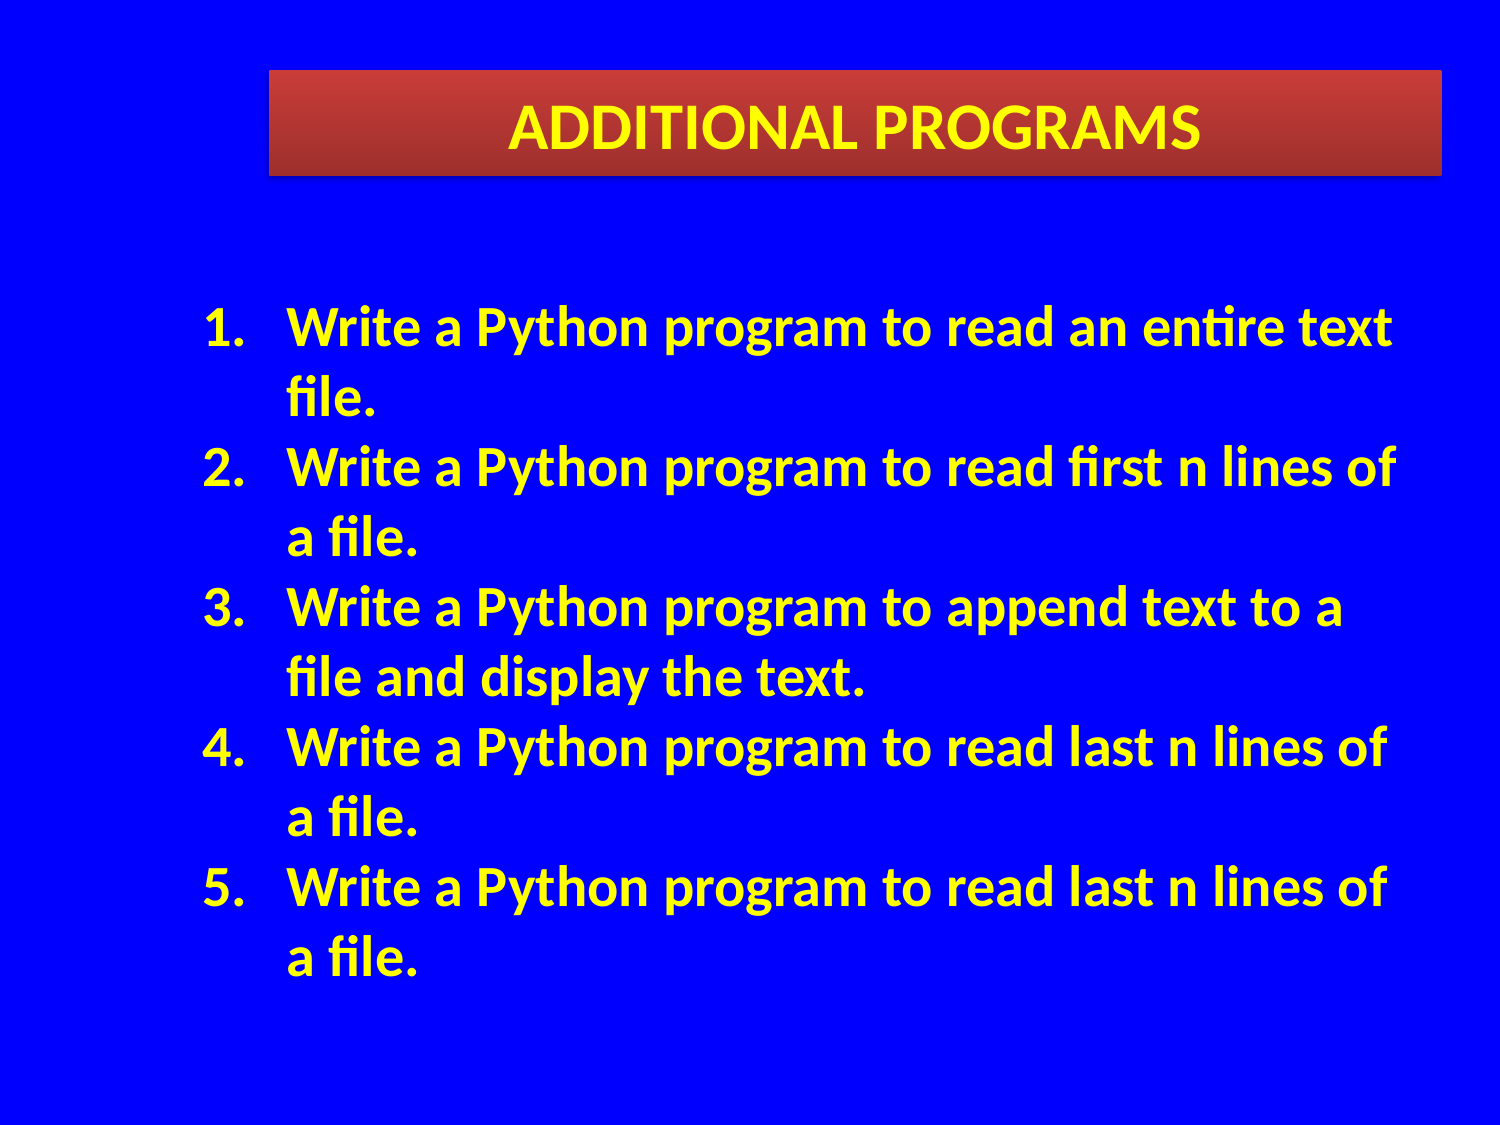

ADDITIONAL PROGRAMS
Write a Python program to read an entire text file.
Write a Python program to read first n lines of a file.
Write a Python program to append text to a file and display the text.
Write a Python program to read last n lines of a file.
Write a Python program to read last n lines of a file.